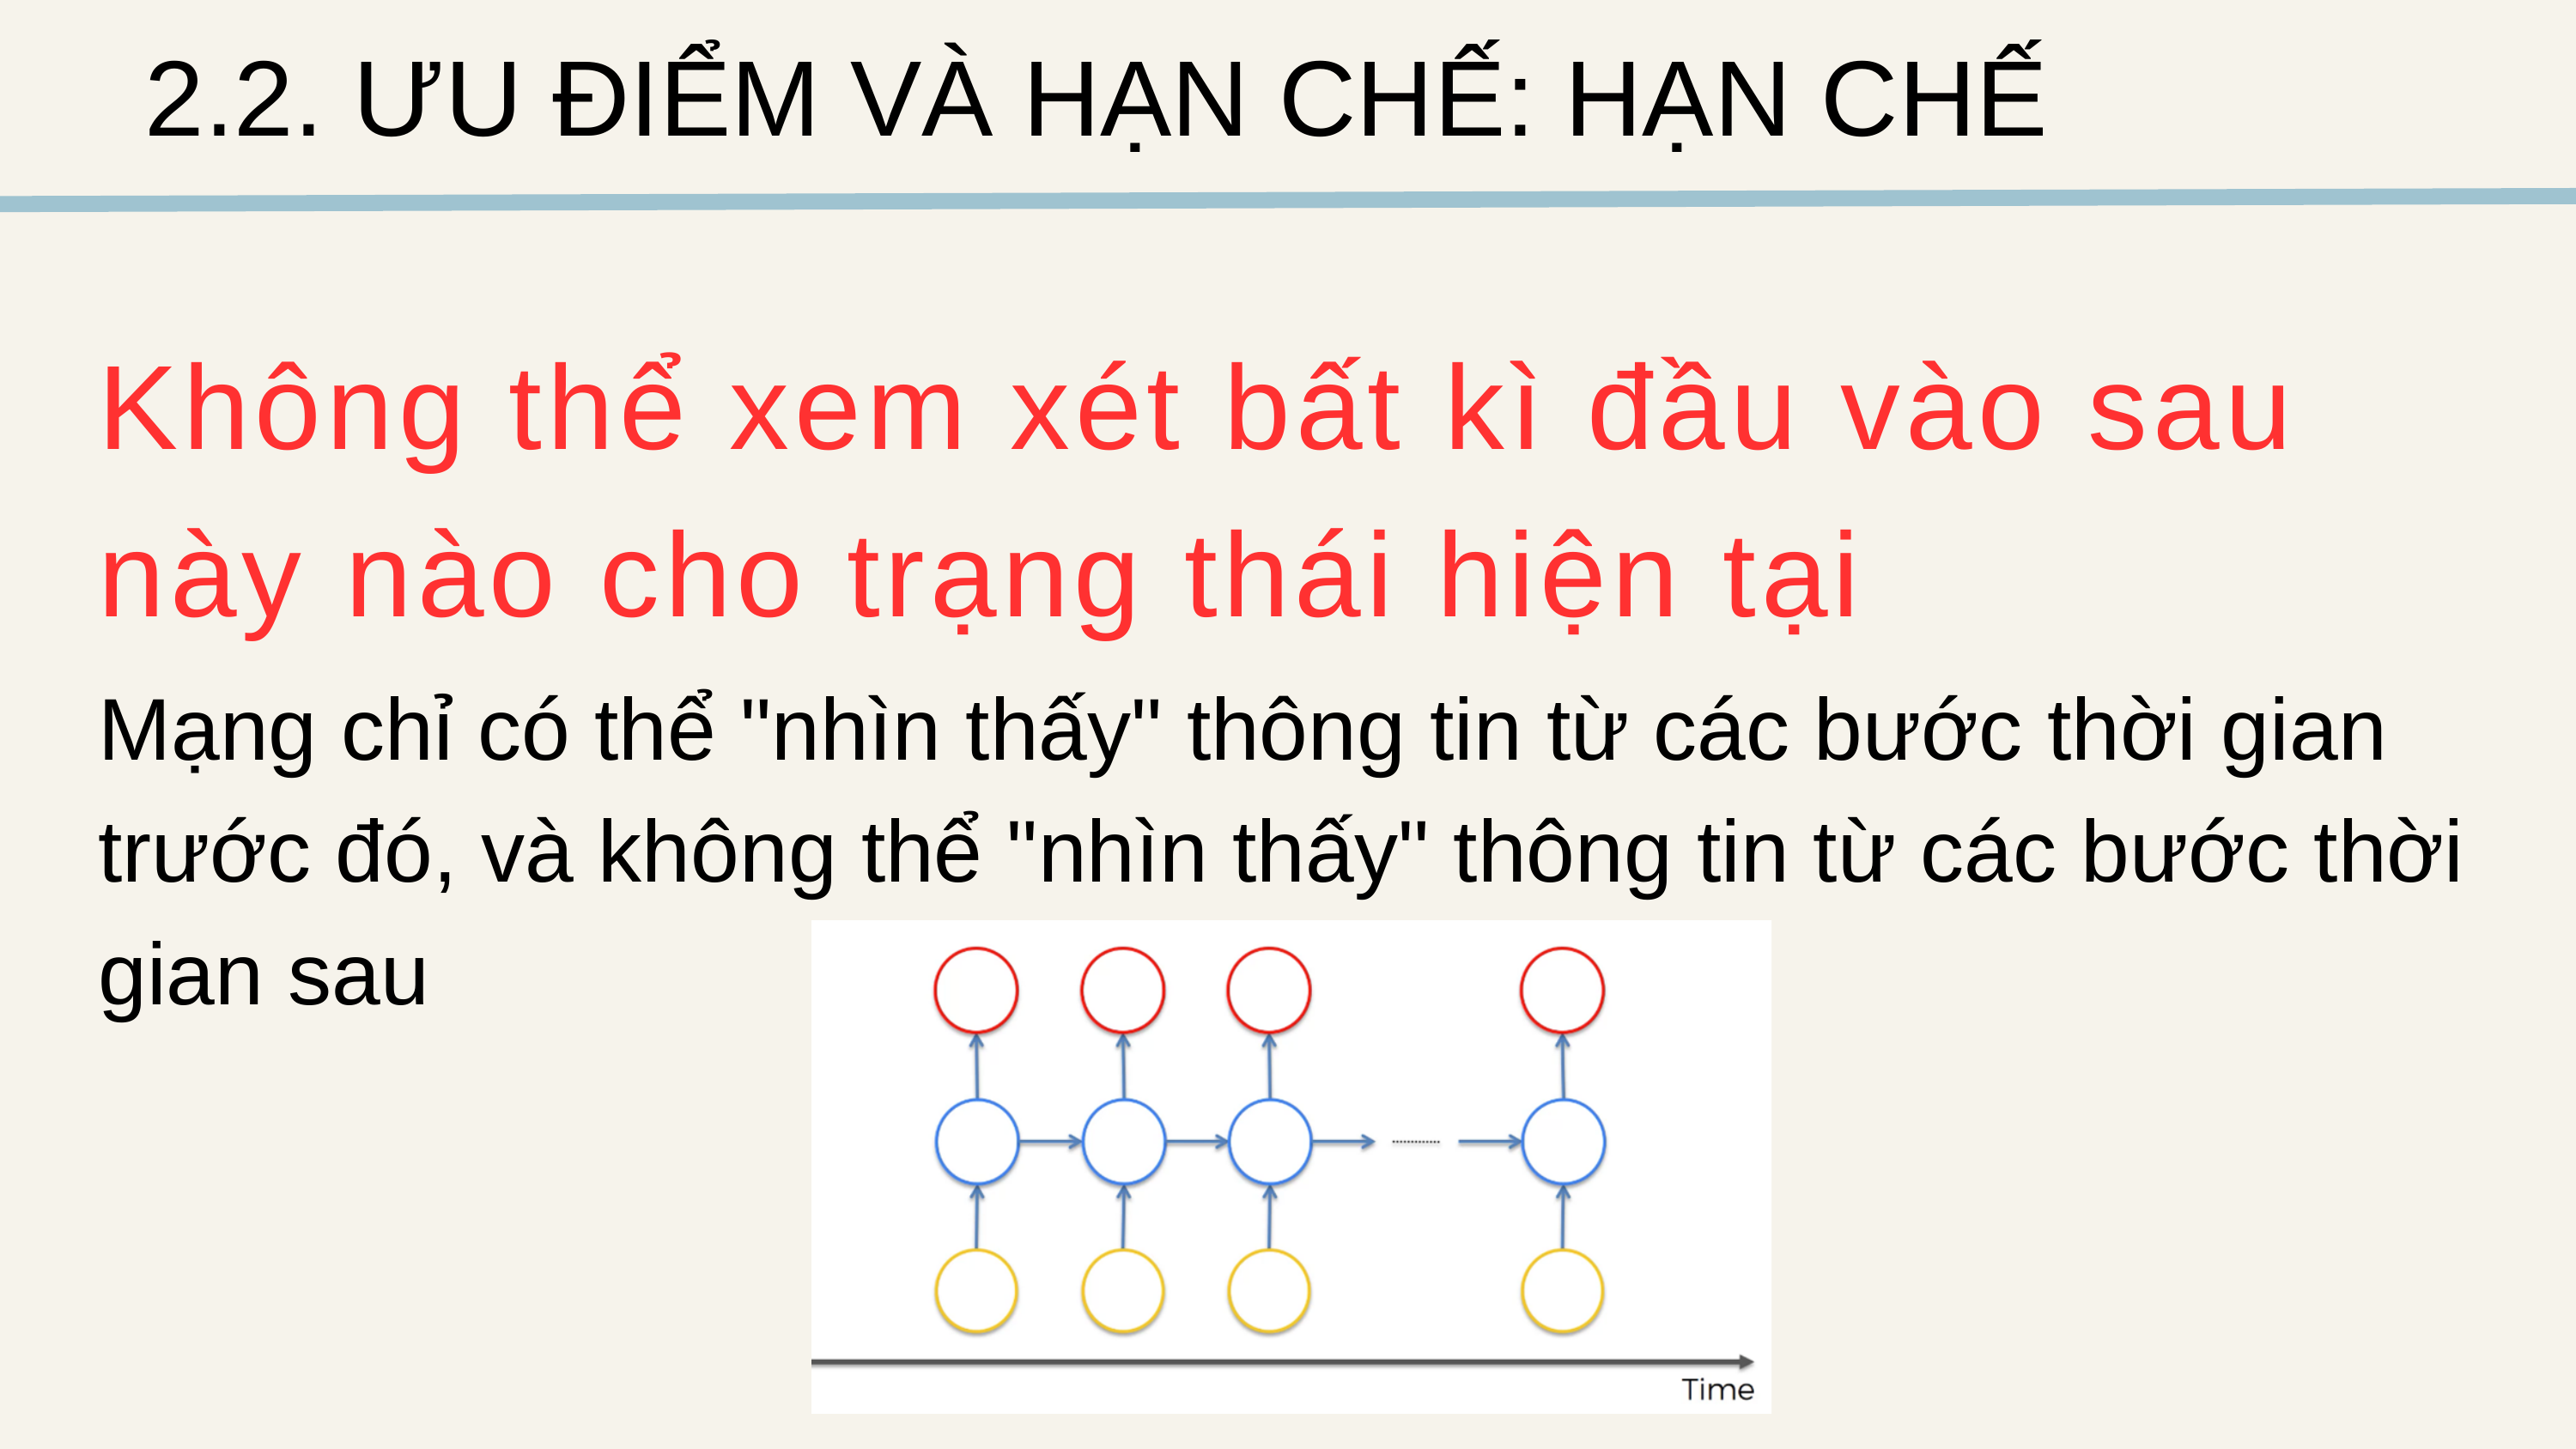

2.2. ƯU ĐIỂM VÀ HẠN CHẾ: HẠN CHẾ

Không thể xem xét bất kì đầu vào sau này nào cho trạng thái hiện tại
Mạng chỉ có thể "nhìn thấy" thông tin từ các bước thời gian trước đó, và không thể "nhìn thấy" thông tin từ các bước thời gian sau